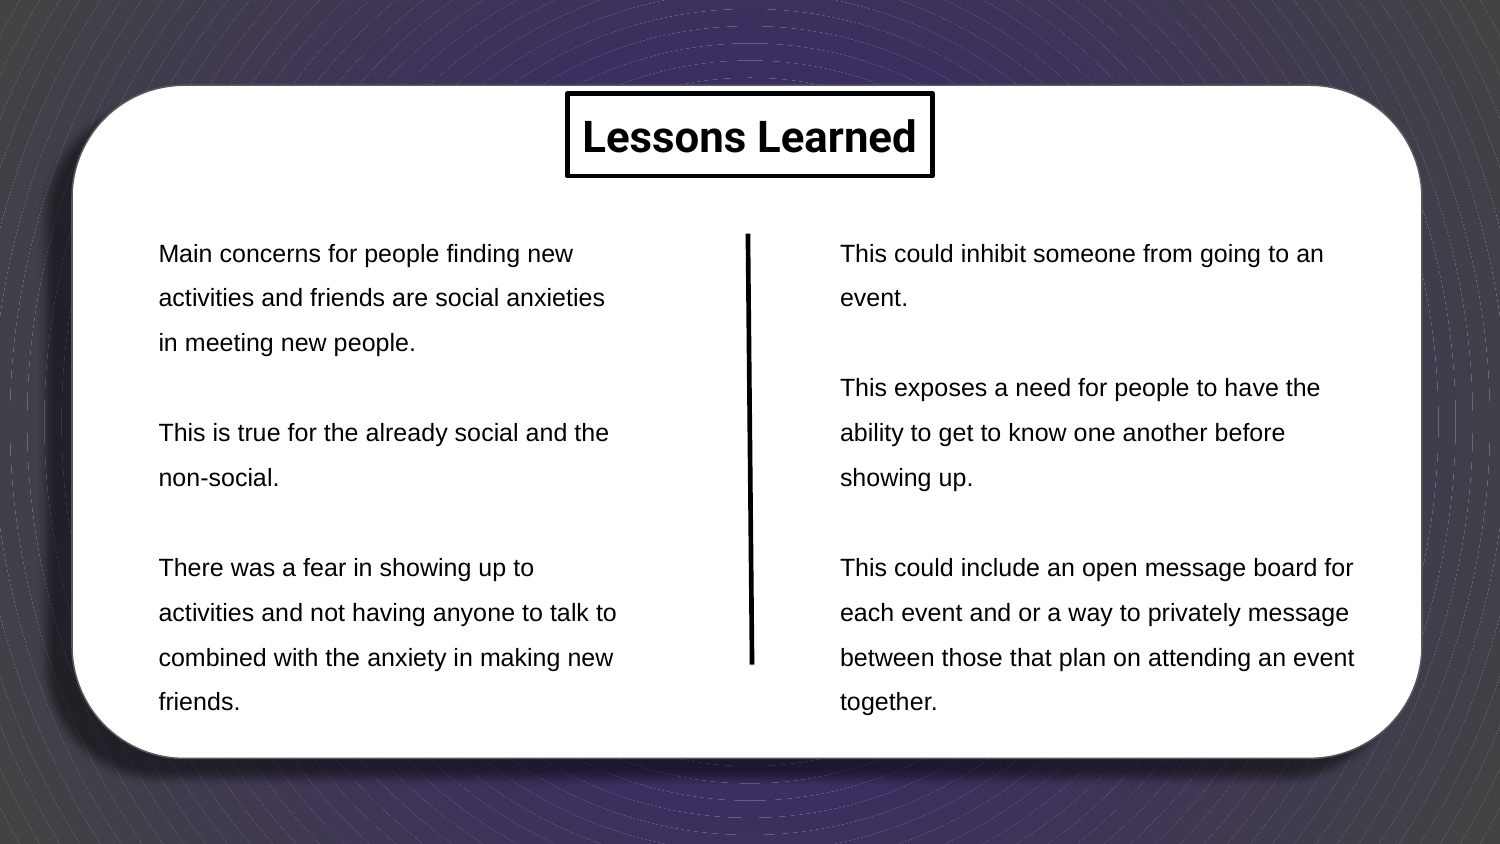

Lessons Learned
Main concerns for people finding new activities and friends are social anxieties in meeting new people.

This is true for the already social and the non-social.

There was a fear in showing up to activities and not having anyone to talk to combined with the anxiety in making new friends.
This could inhibit someone from going to an event.

This exposes a need for people to have the ability to get to know one another before showing up.

This could include an open message board for each event and or a way to privately message between those that plan on attending an event together.